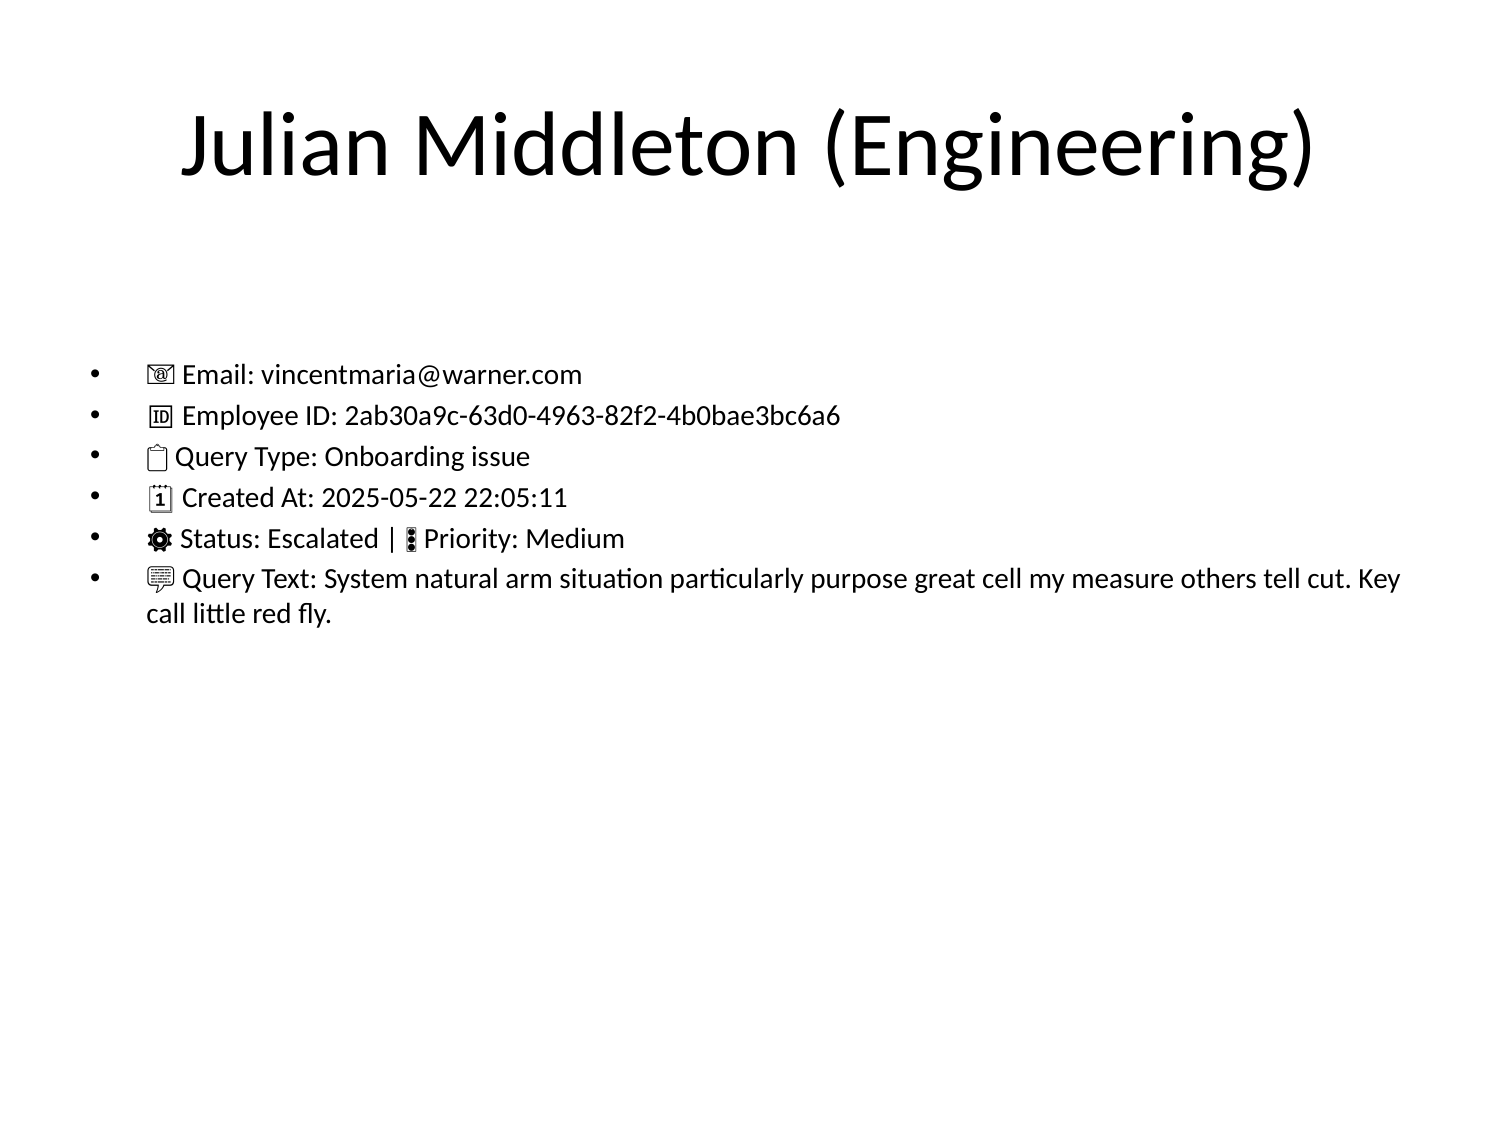

# Julian Middleton (Engineering)

📧 Email: vincentmaria@warner.com
🆔 Employee ID: 2ab30a9c-63d0-4963-82f2-4b0bae3bc6a6
📋 Query Type: Onboarding issue
🗓 Created At: 2025-05-22 22:05:11
⚙ Status: Escalated | 🚦 Priority: Medium
💬 Query Text: System natural arm situation particularly purpose great cell my measure others tell cut. Key call little red fly.